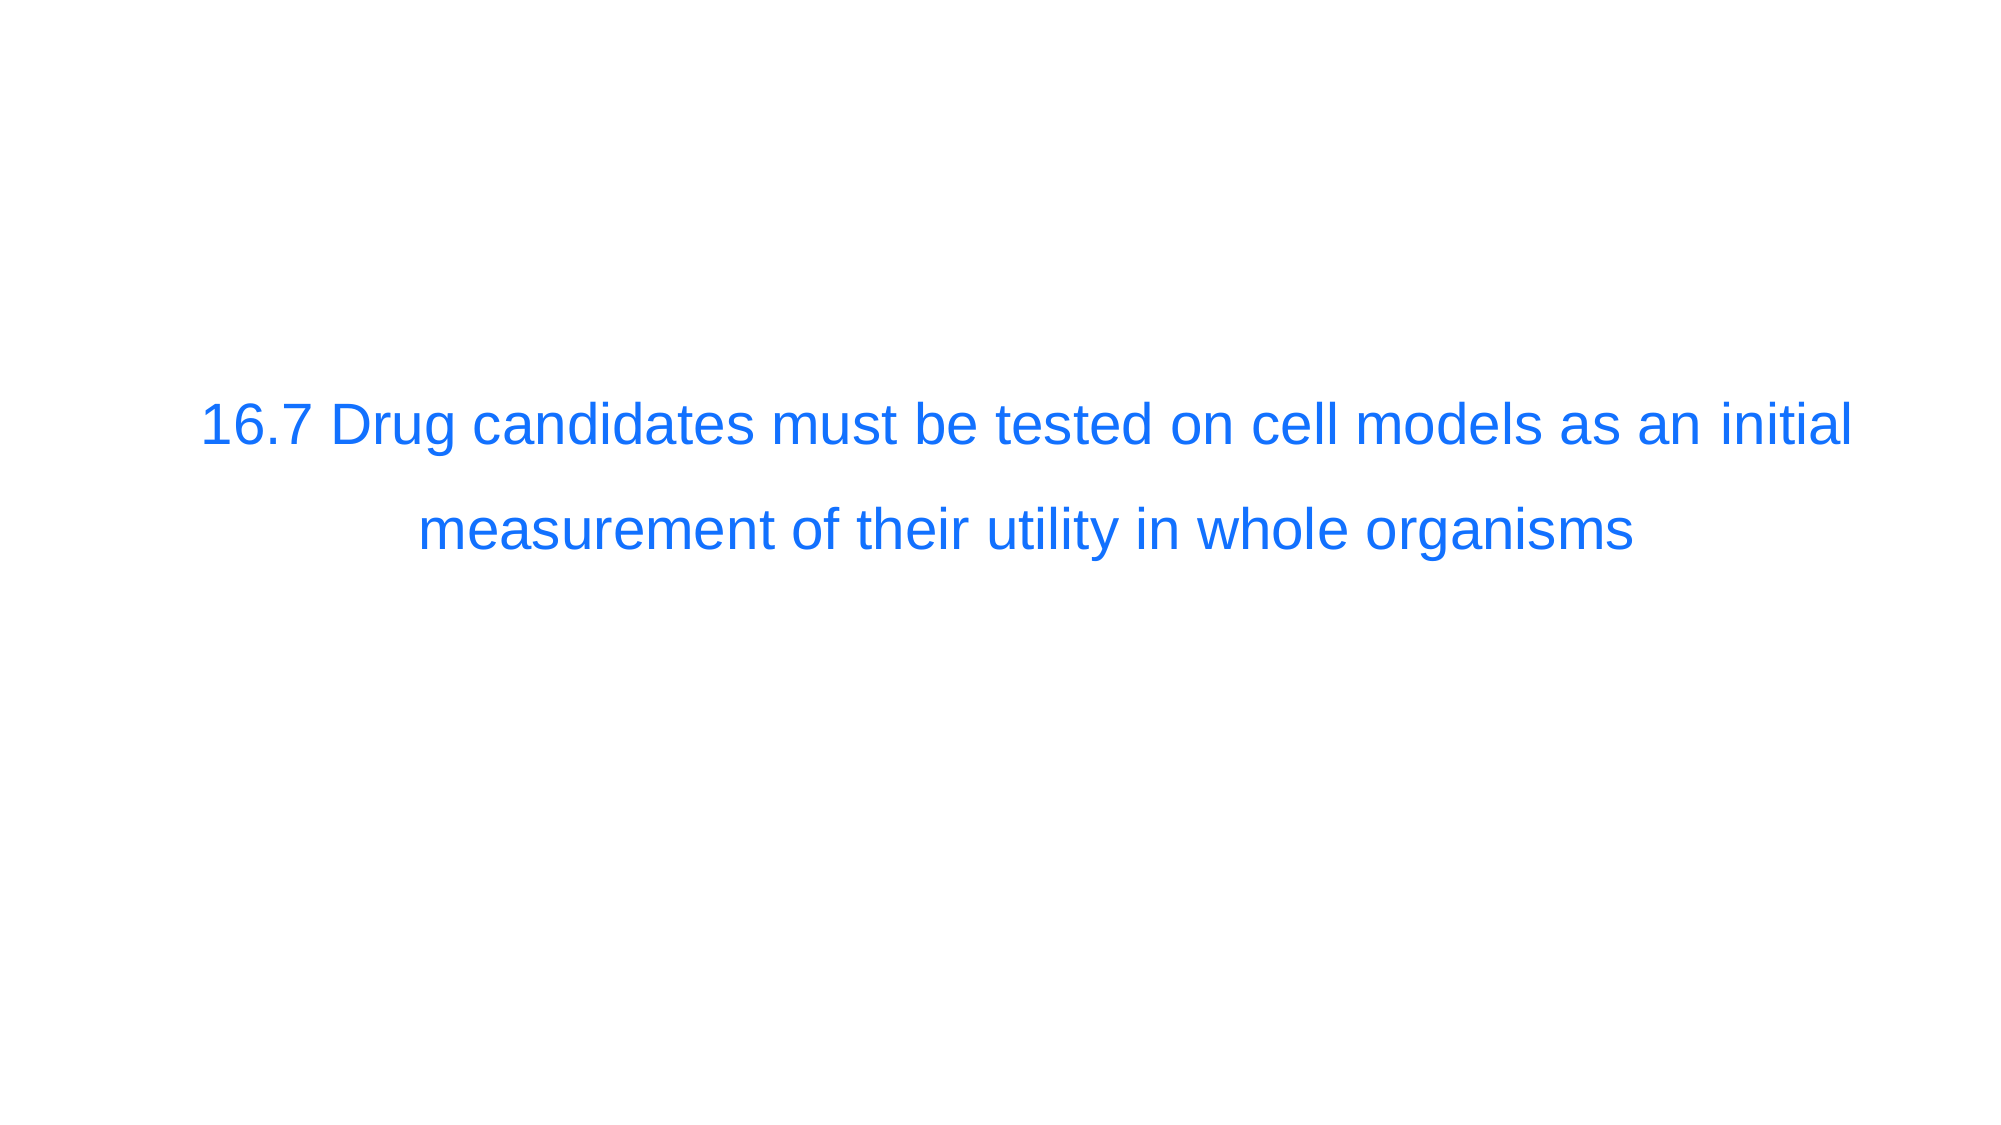

16.7 Drug candidates must be tested on cell models as an initial measurement of their utility in whole organisms